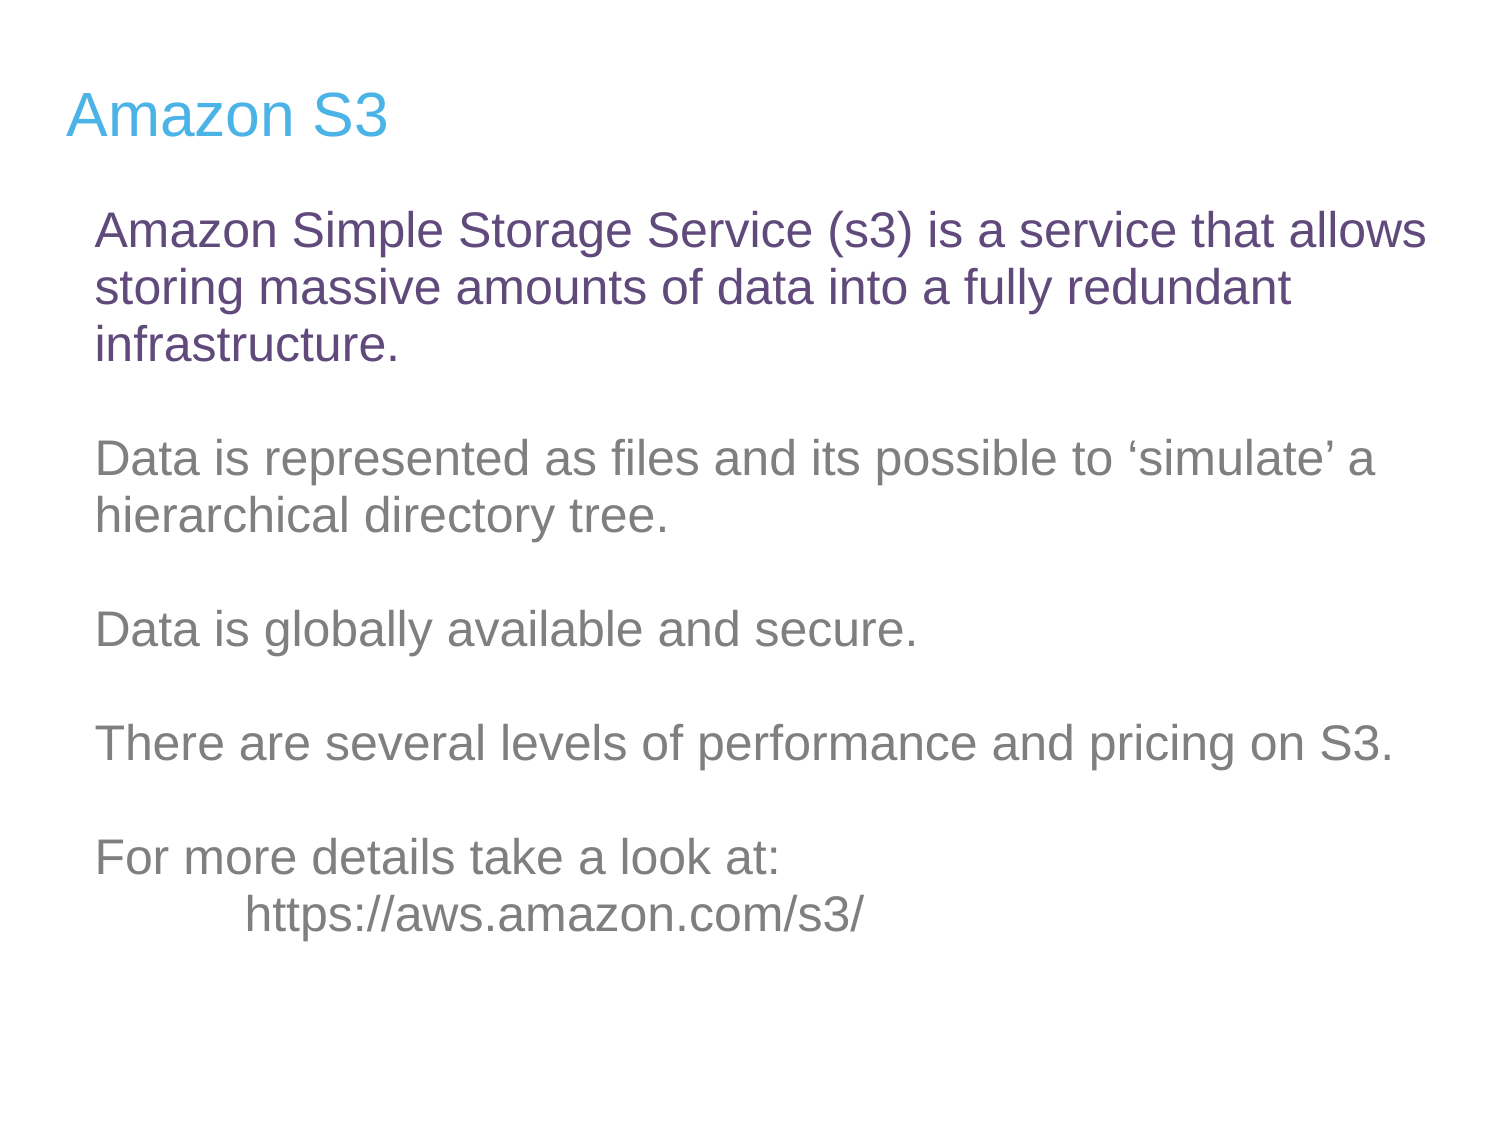

Amazon S3
Amazon Simple Storage Service (s3) is a service that allows storing massive amounts of data into a fully redundant infrastructure.

Data is represented as files and its possible to ‘simulate’ a hierarchical directory tree.

Data is globally available and secure.

There are several levels of performance and pricing on S3.

For more details take a look at:
	https://aws.amazon.com/s3/